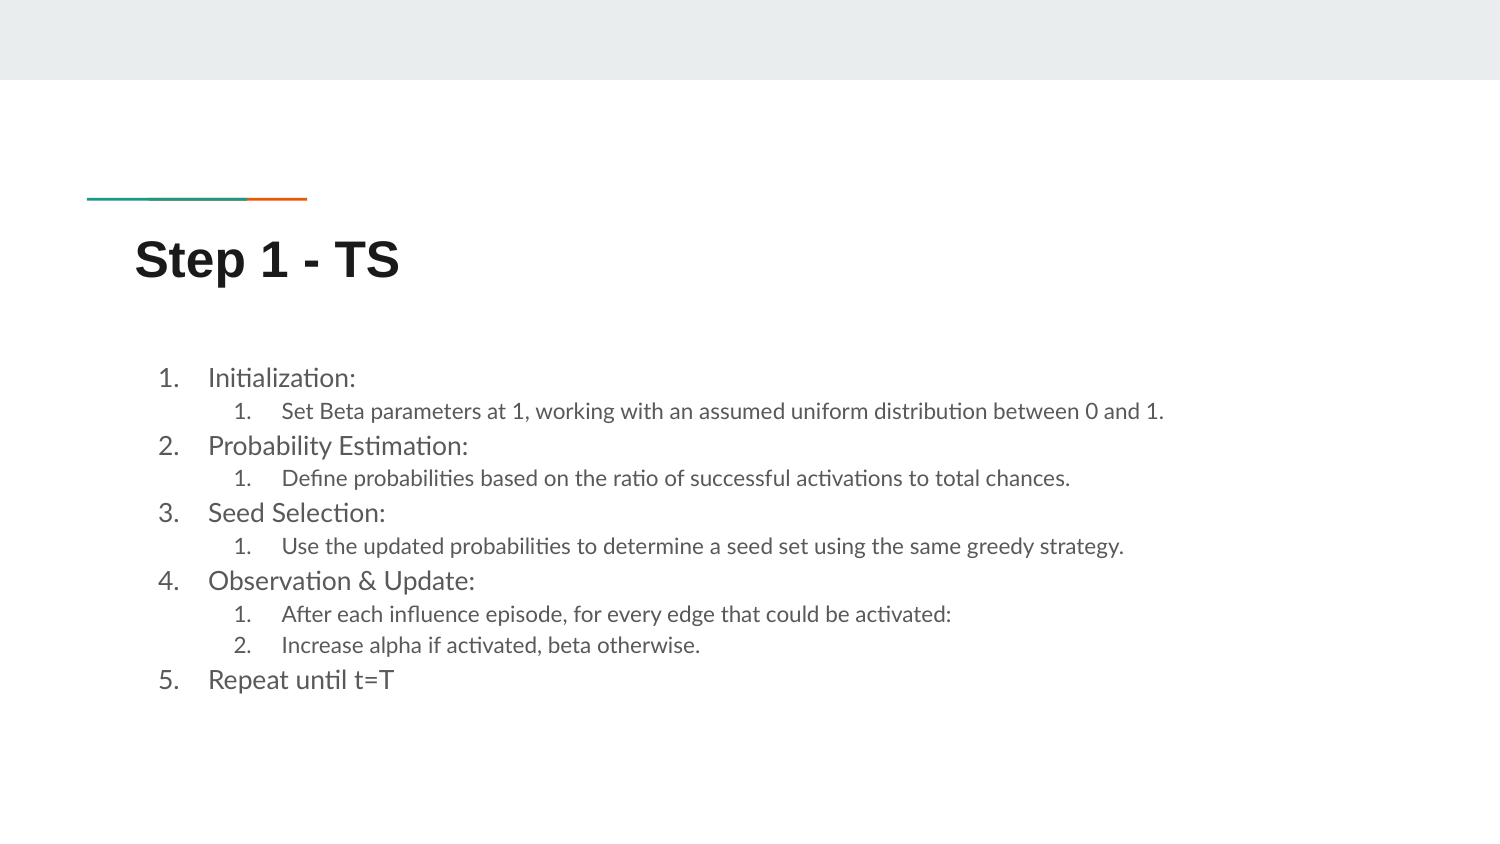

# Step 1 - TS
Initialization:
Set Beta parameters at 1, working with an assumed uniform distribution between 0 and 1.
Probability Estimation:
Define probabilities based on the ratio of successful activations to total chances.
Seed Selection:
Use the updated probabilities to determine a seed set using the same greedy strategy.
Observation & Update:
After each influence episode, for every edge that could be activated:
Increase alpha if activated, beta otherwise.
Repeat until t=T